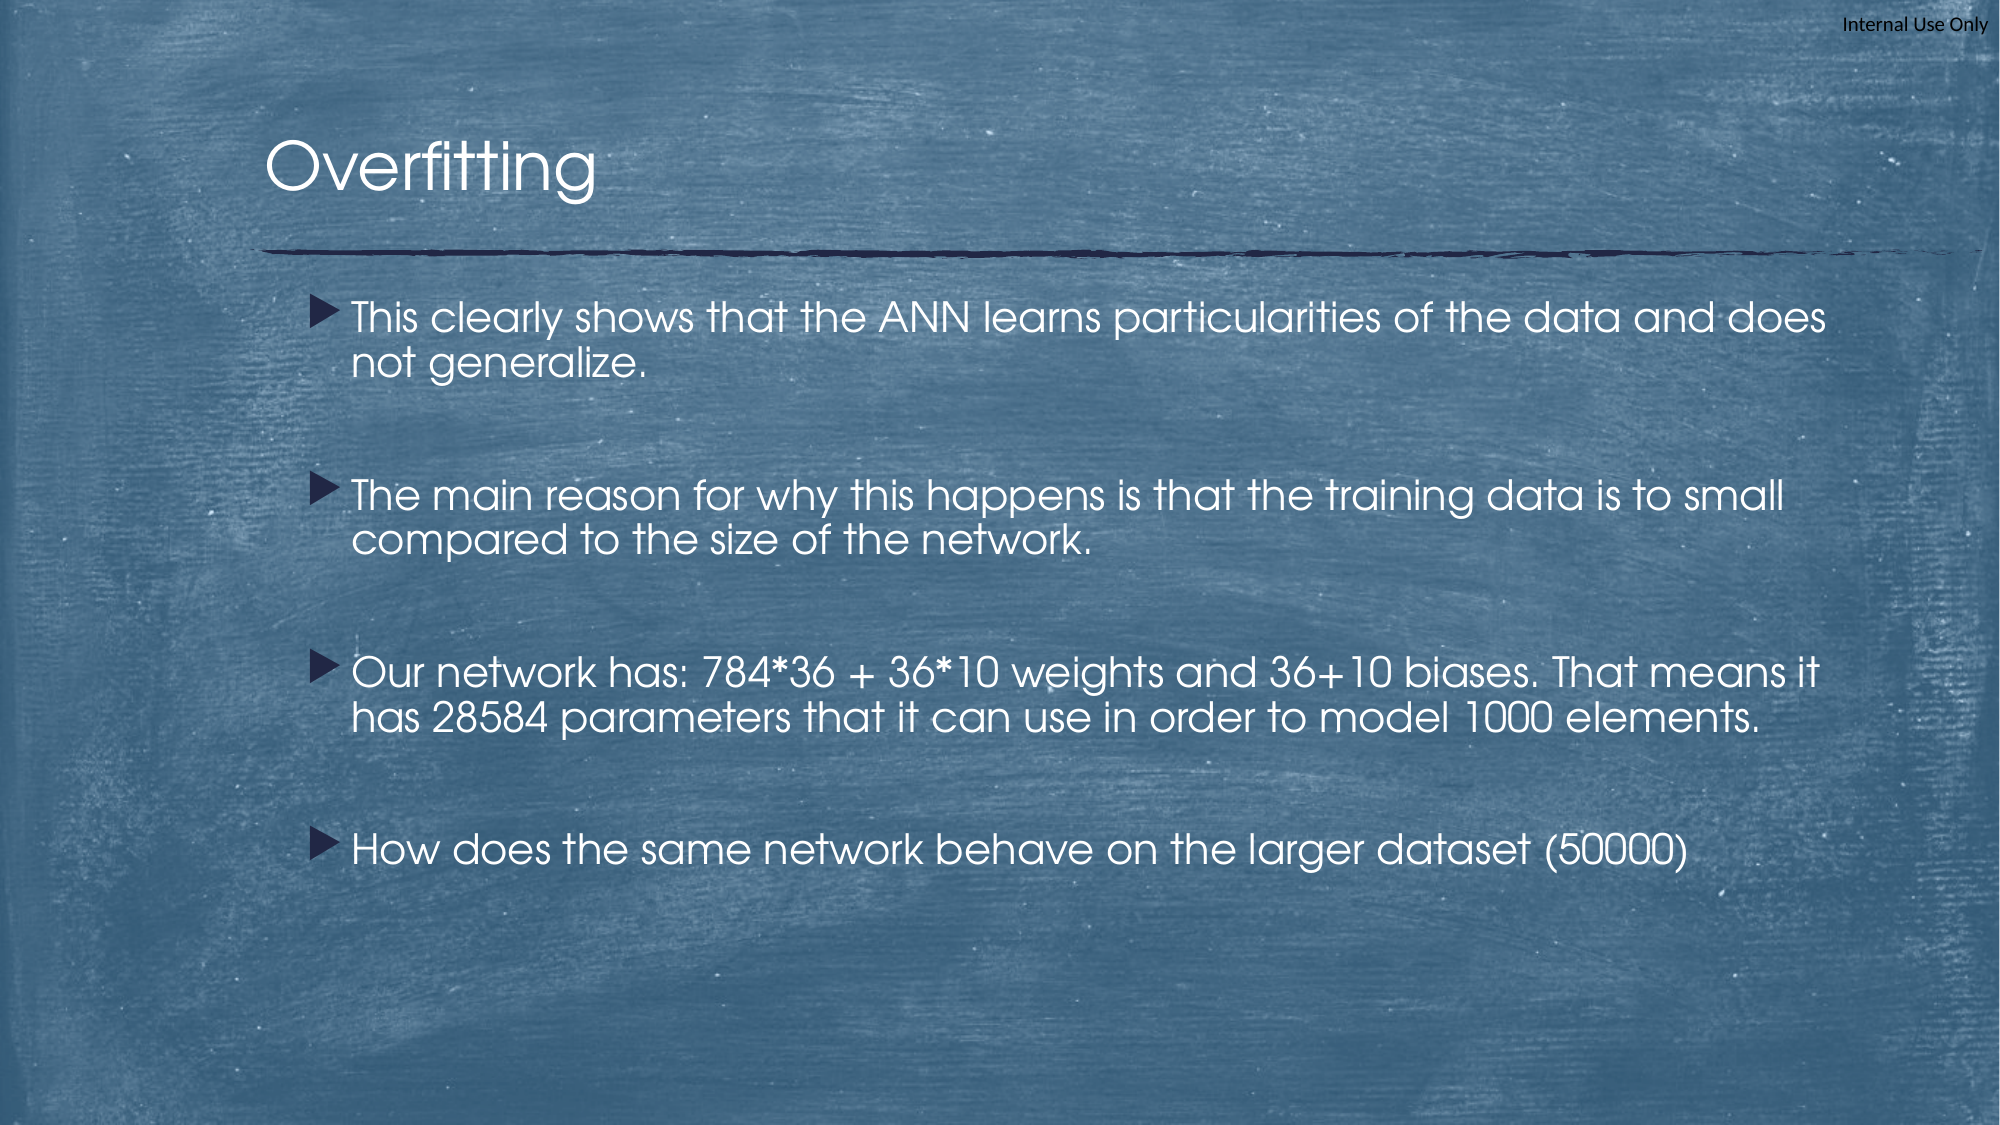

# Overfitting
This clearly shows that the ANN learns particularities of the data and does not generalize.

The main reason for why this happens is that the training data is to small compared to the size of the network.

Our network has: 784*36 + 36*10 weights and 36+10 biases. That means it has 28584 parameters that it can use in order to model 1000 elements.

How does the same network behave on the larger dataset (50000)